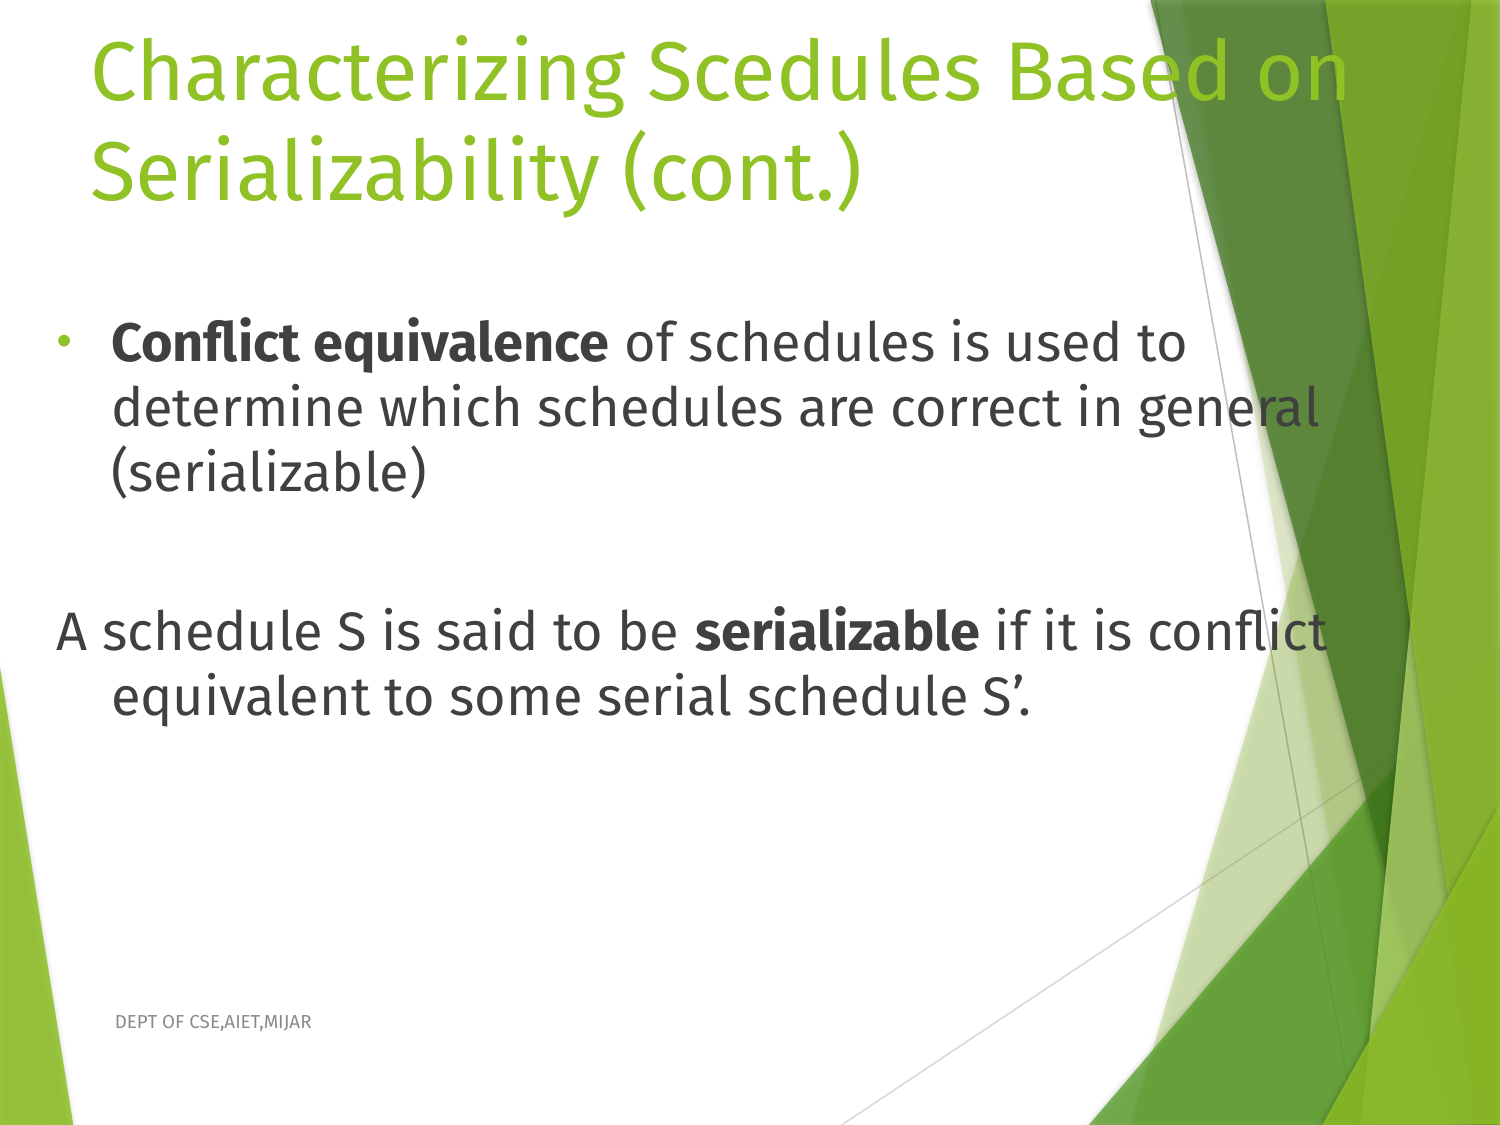

# Characterizing Scedules Based on Serializability (cont.)
Conflict equivalence of schedules is used to determine which schedules are correct in general (serializable)

A schedule S is said to be serializable if it is conflict equivalent to some serial schedule S’.
DEPT OF CSE,AIET,MIJAR